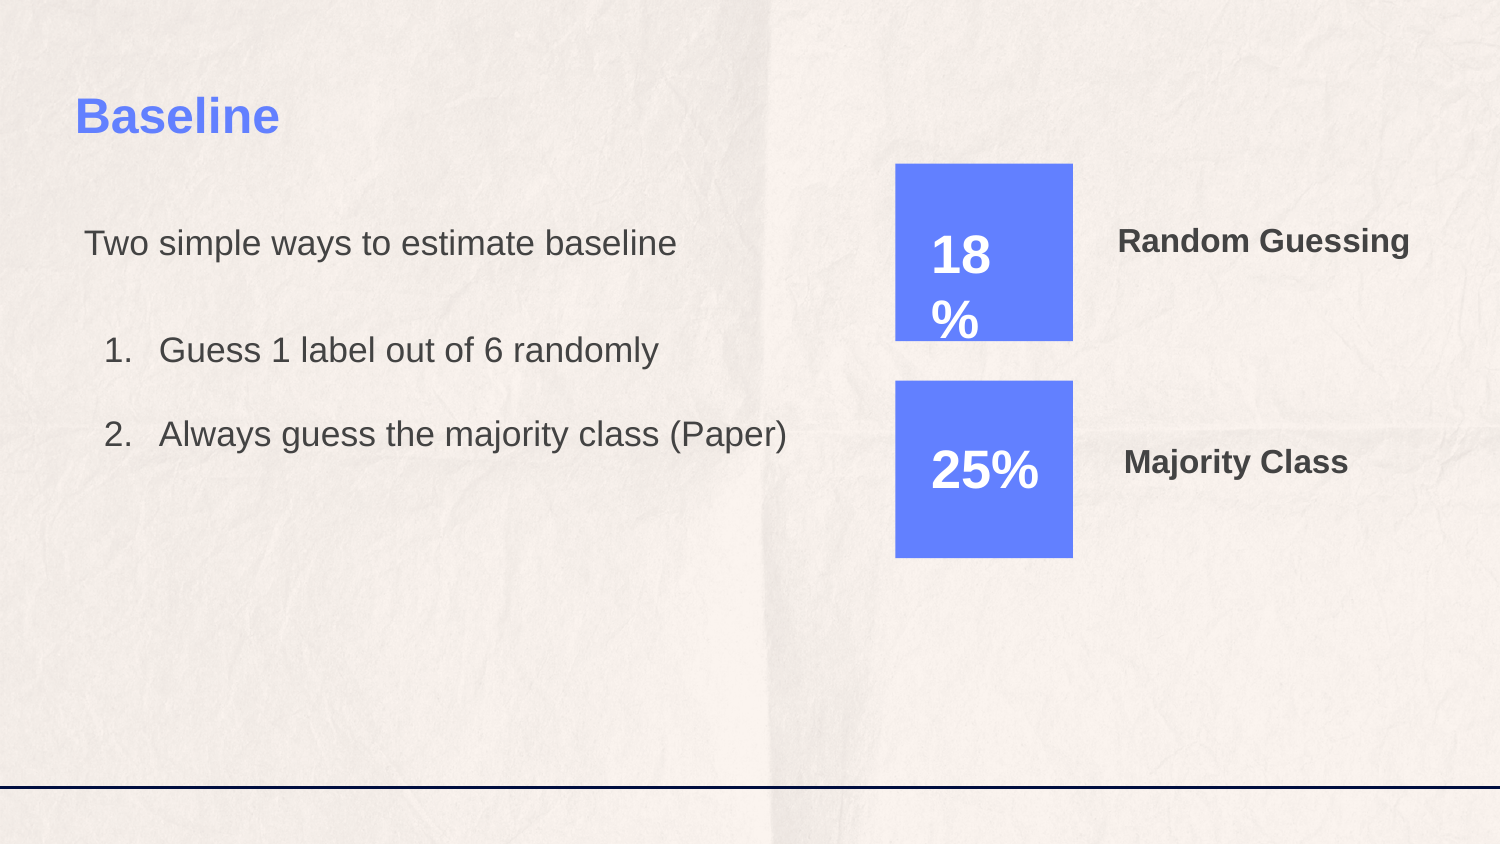

Baseline

18%
Random Guessing
Two simple ways to estimate baseline

Guess 1 label out of 6 randomly
Always guess the majority class (Paper)

25%
Majority Class